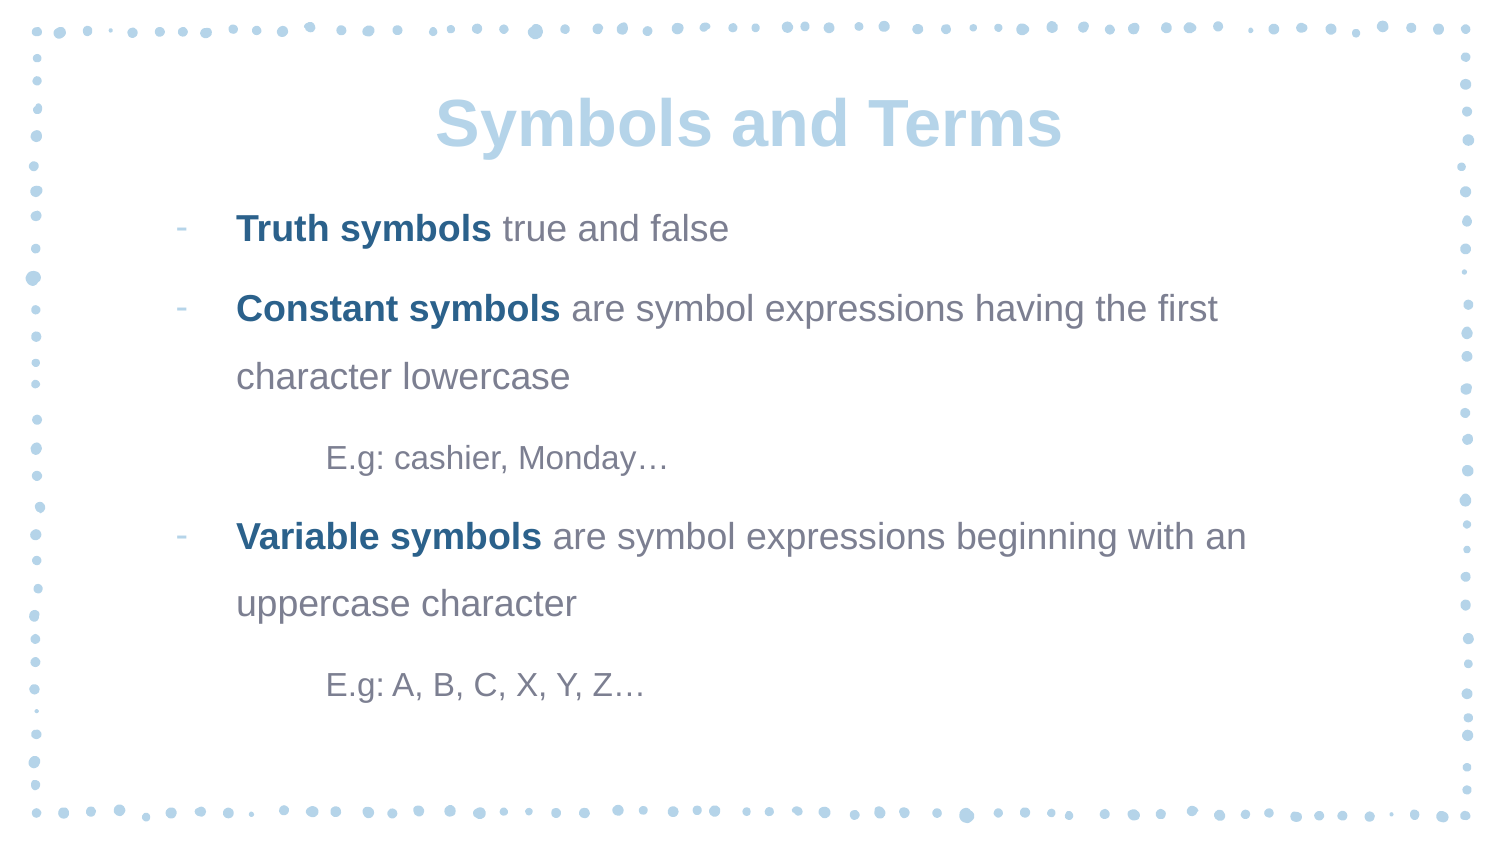

# Symbols and Terms
Truth symbols true and false
Constant symbols are symbol expressions having the first character lowercase
	E.g: cashier, Monday…
Variable symbols are symbol expressions beginning with an uppercase character
	E.g: A, B, C, X, Y, Z…